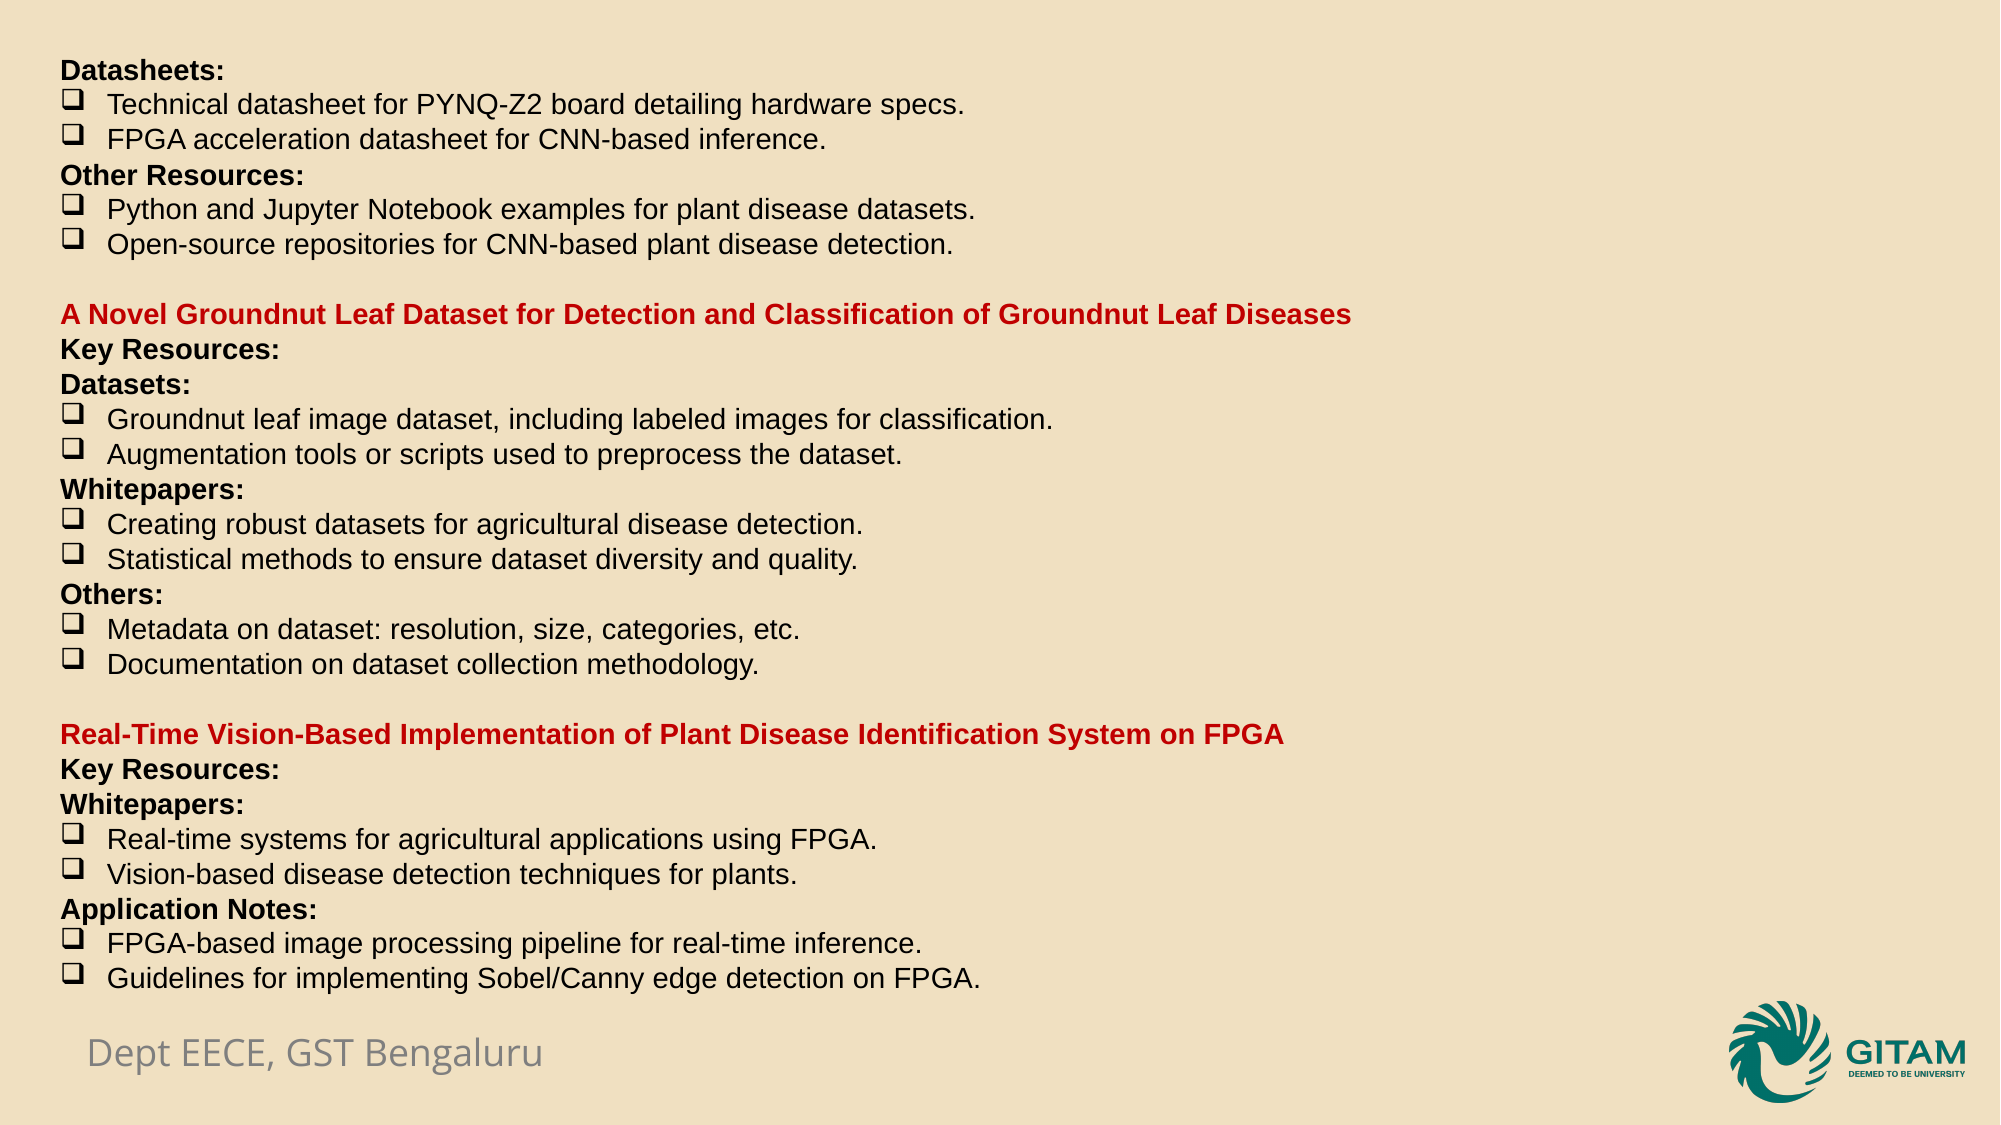

Datasheets:
Technical datasheet for PYNQ-Z2 board detailing hardware specs.
FPGA acceleration datasheet for CNN-based inference.
Other Resources:
Python and Jupyter Notebook examples for plant disease datasets.
Open-source repositories for CNN-based plant disease detection.

A Novel Groundnut Leaf Dataset for Detection and Classification of Groundnut Leaf Diseases
Key Resources:
Datasets:
Groundnut leaf image dataset, including labeled images for classification.
Augmentation tools or scripts used to preprocess the dataset.
Whitepapers:
Creating robust datasets for agricultural disease detection.
Statistical methods to ensure dataset diversity and quality.
Others:
Metadata on dataset: resolution, size, categories, etc.
Documentation on dataset collection methodology.

Real-Time Vision-Based Implementation of Plant Disease Identification System on FPGA
Key Resources:
Whitepapers:
Real-time systems for agricultural applications using FPGA.
Vision-based disease detection techniques for plants.
Application Notes:
FPGA-based image processing pipeline for real-time inference.
Guidelines for implementing Sobel/Canny edge detection on FPGA.